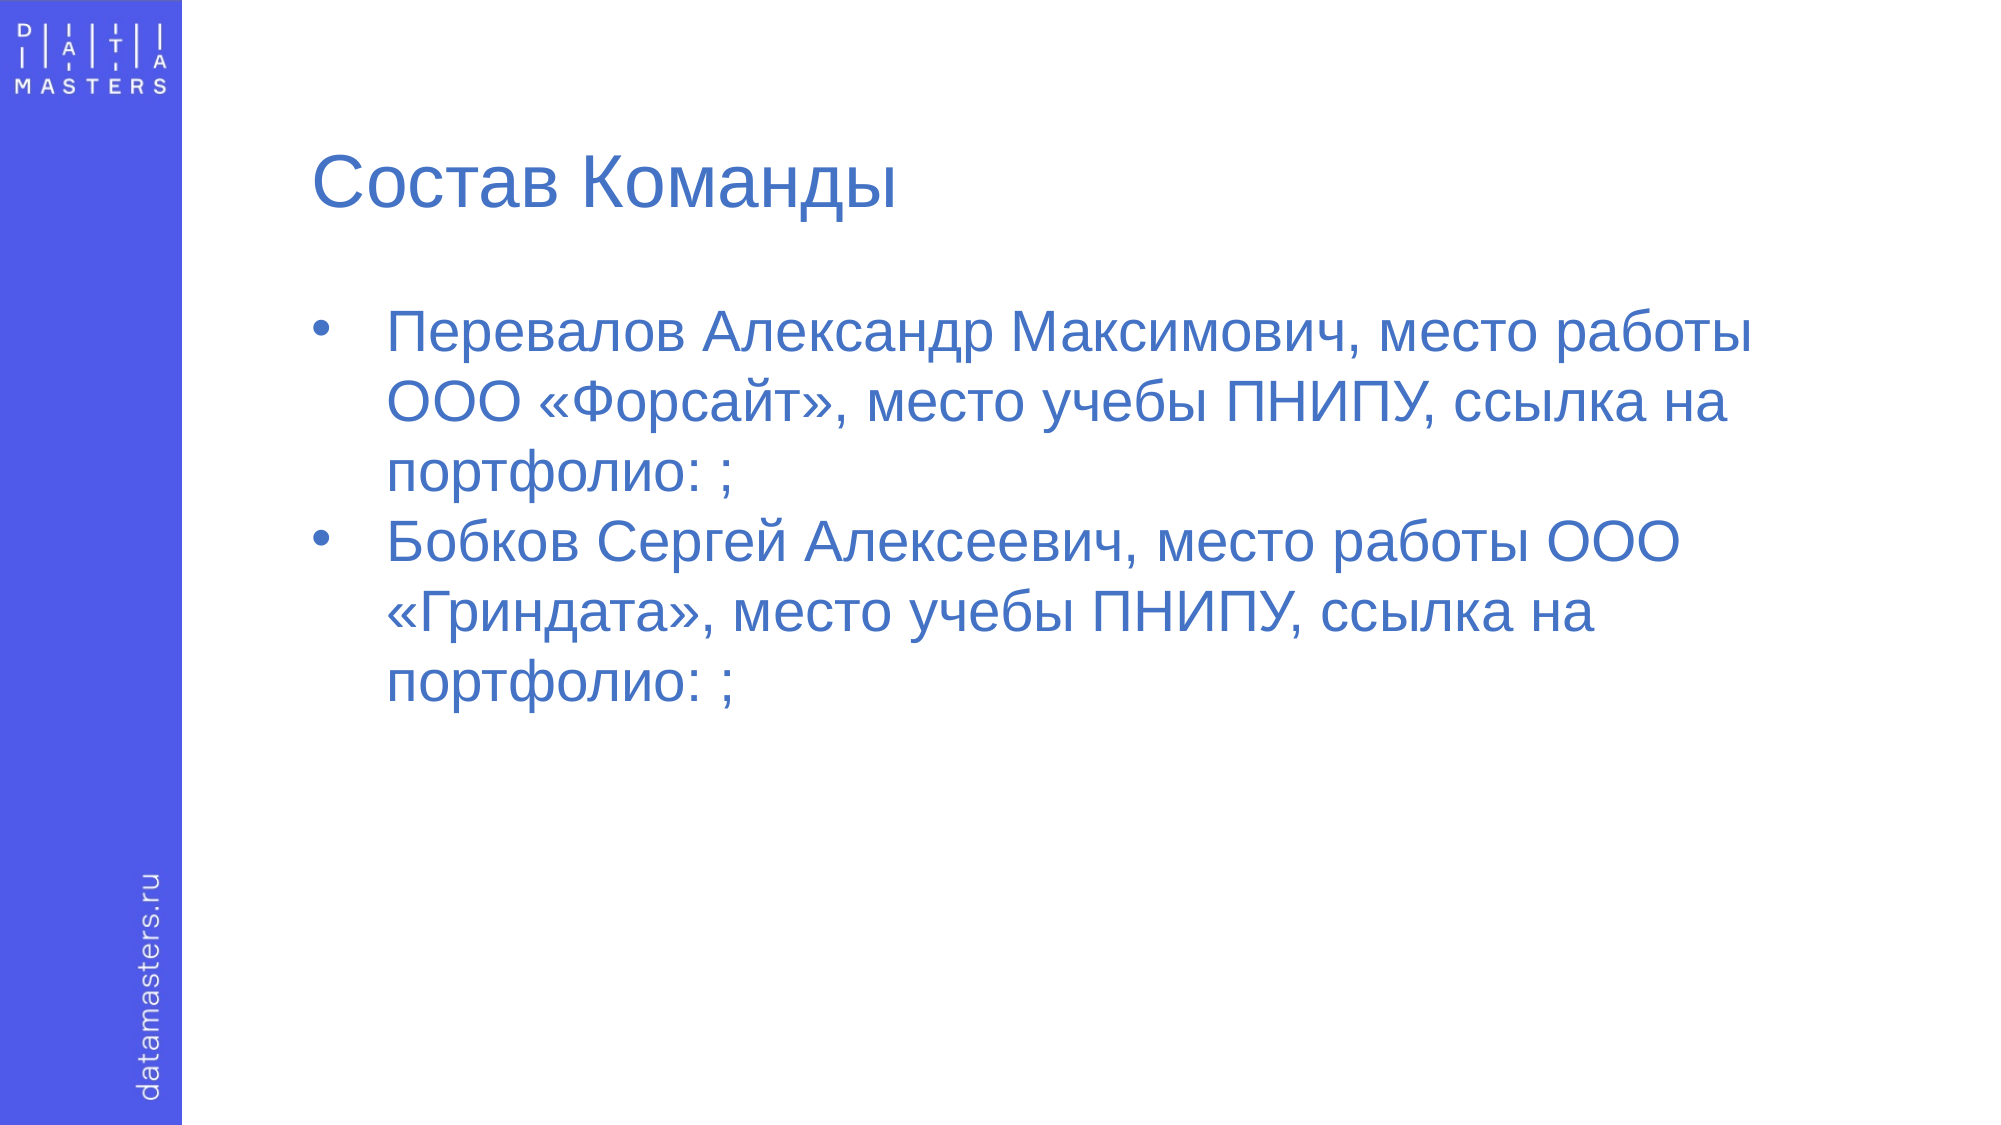

Состав Команды

Перевалов Александр Максимович, место работы ООО «Форсайт», место учебы ПНИПУ, ссылка на портфолио: ;
Бобков Сергей Алексеевич, место работы ООО «Гриндата», место учебы ПНИПУ, ссылка на портфолио: ;